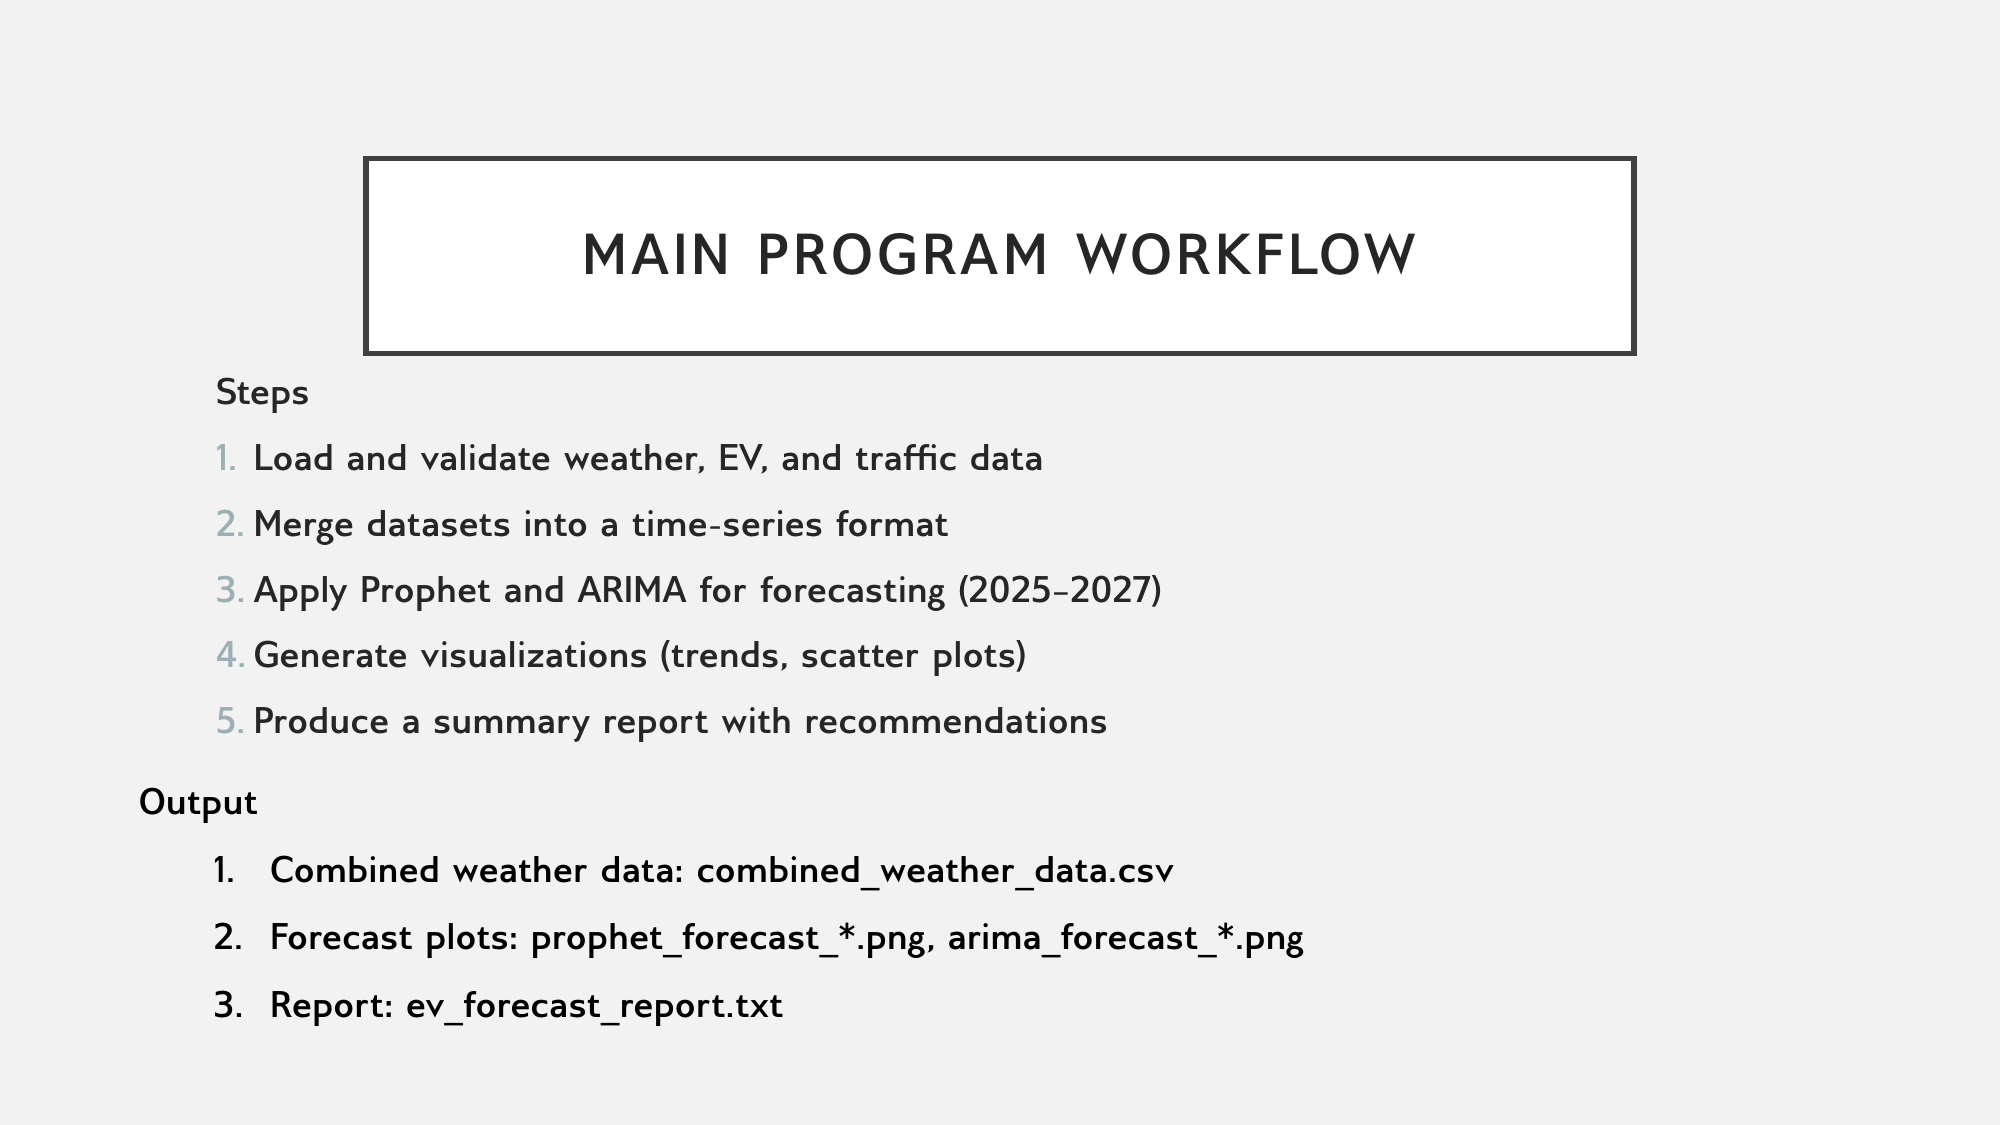

# Main Program Workflow
Steps
Load and validate weather, EV, and traffic data
Merge datasets into a time-series format
Apply Prophet and ARIMA for forecasting (2025–2027)
Generate visualizations (trends, scatter plots)
Produce a summary report with recommendations

Output
Combined weather data: combined_weather_data.csv
Forecast plots: prophet_forecast_*.png, arima_forecast_*.png
Report: ev_forecast_report.txt